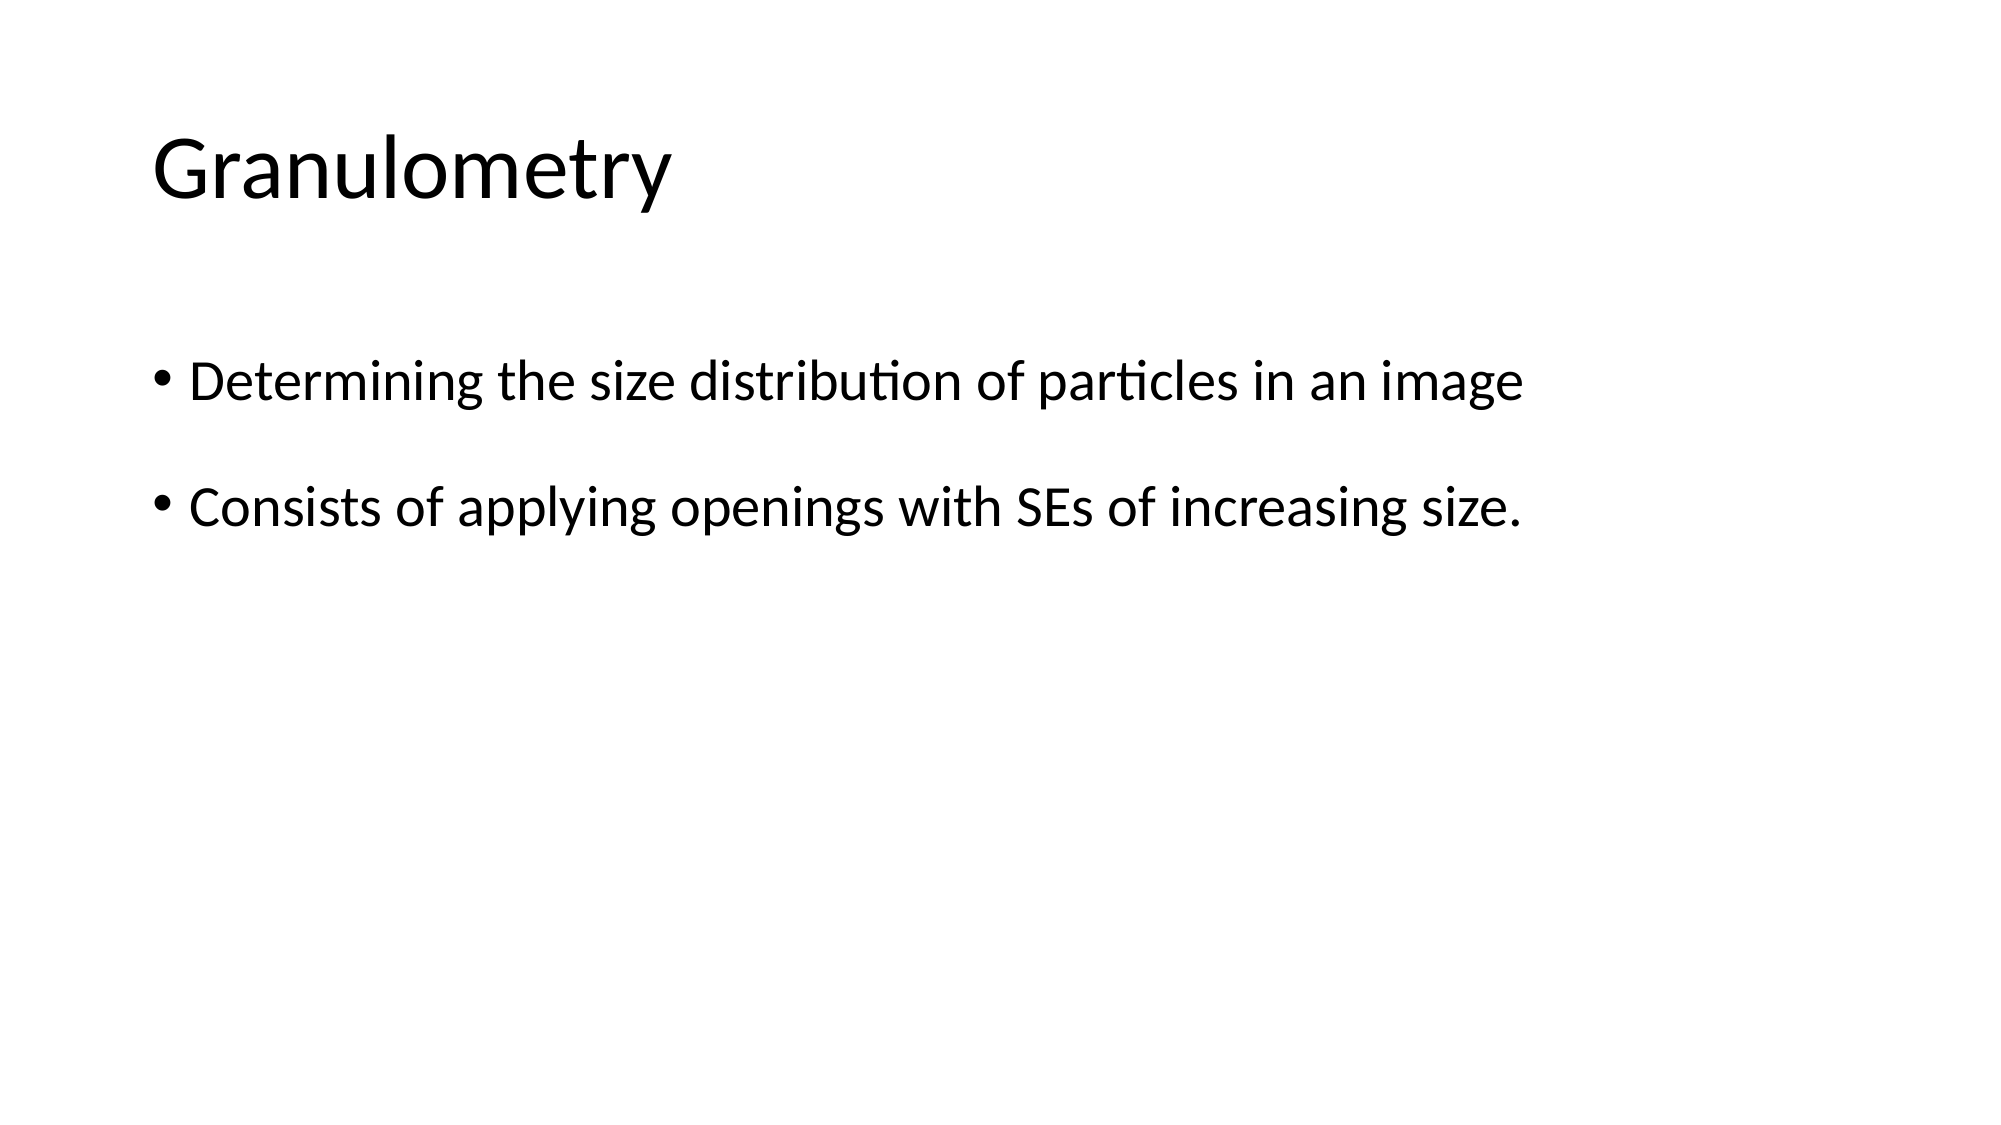

# Granulometry
Determining the size distribution of particles in an image
Consists of applying openings with SEs of increasing size.